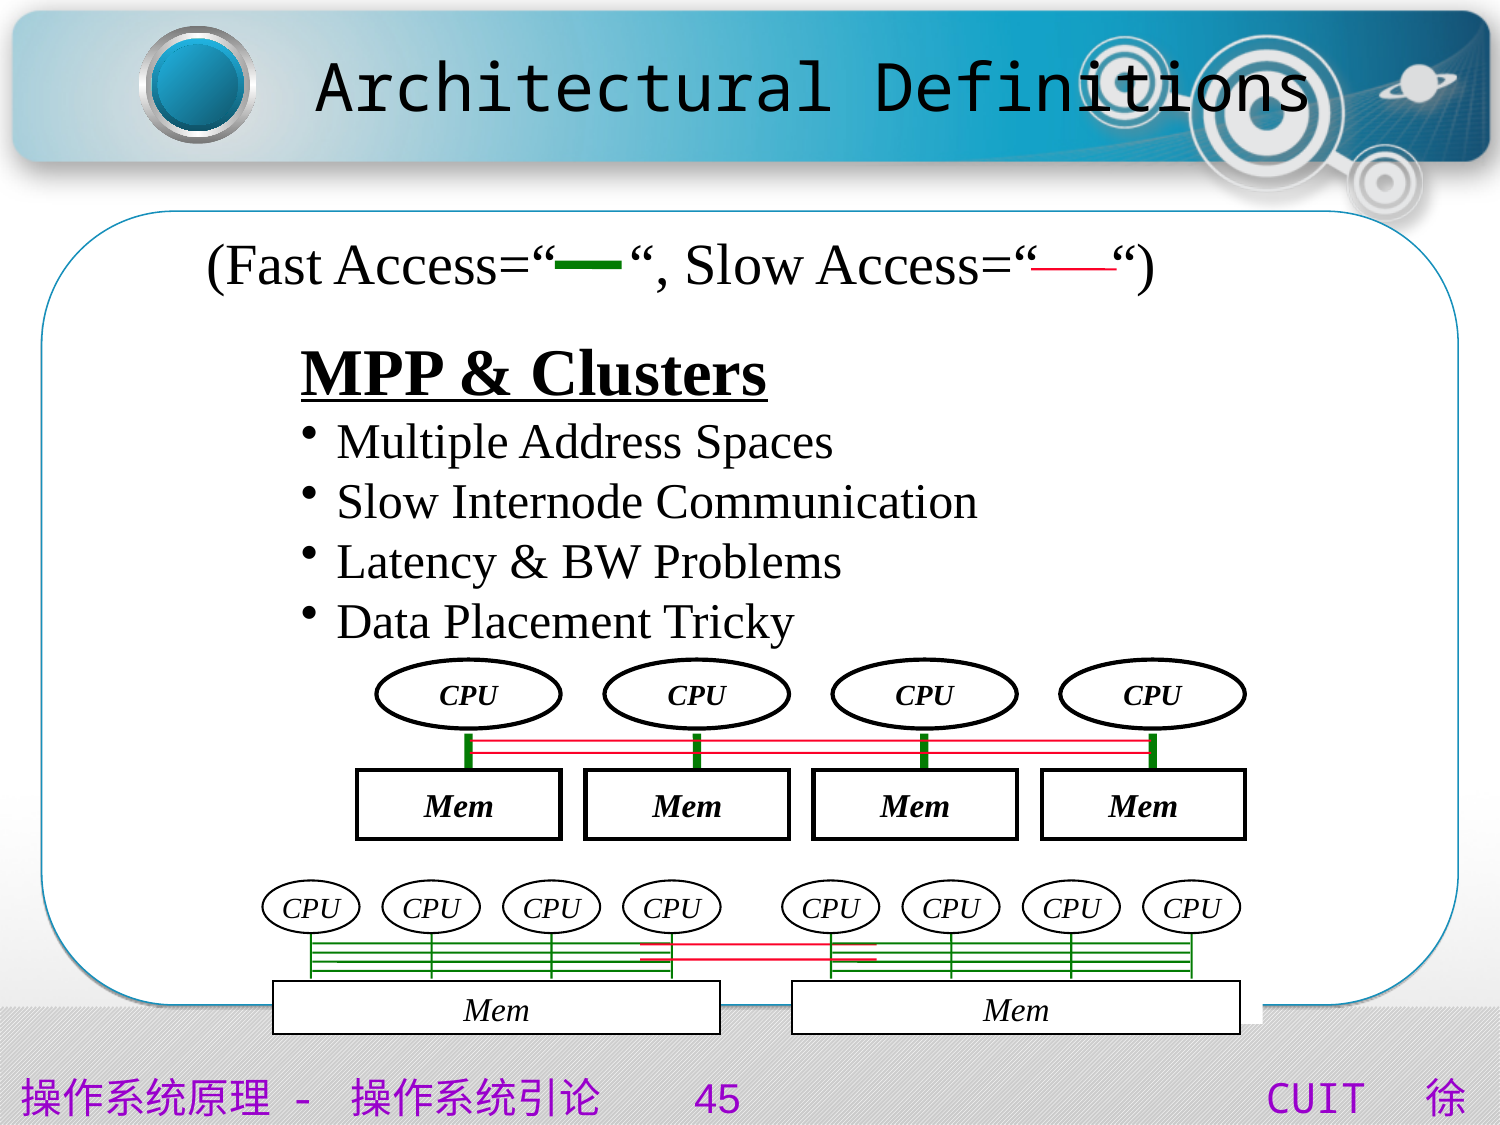

# Architectural Definitions
(Fast Access=“     “, Slow Access=“     “)

MPP & Clusters
Multiple Address Spaces
Slow Internode Communication
Latency & BW Problems
Data Placement Tricky
CPU
CPU
CPU
CPU

Mem
Mem
Mem
Mem
CPU
CPU
CPU
CPU

Mem
CPU
CPU
CPU
CPU

Mem